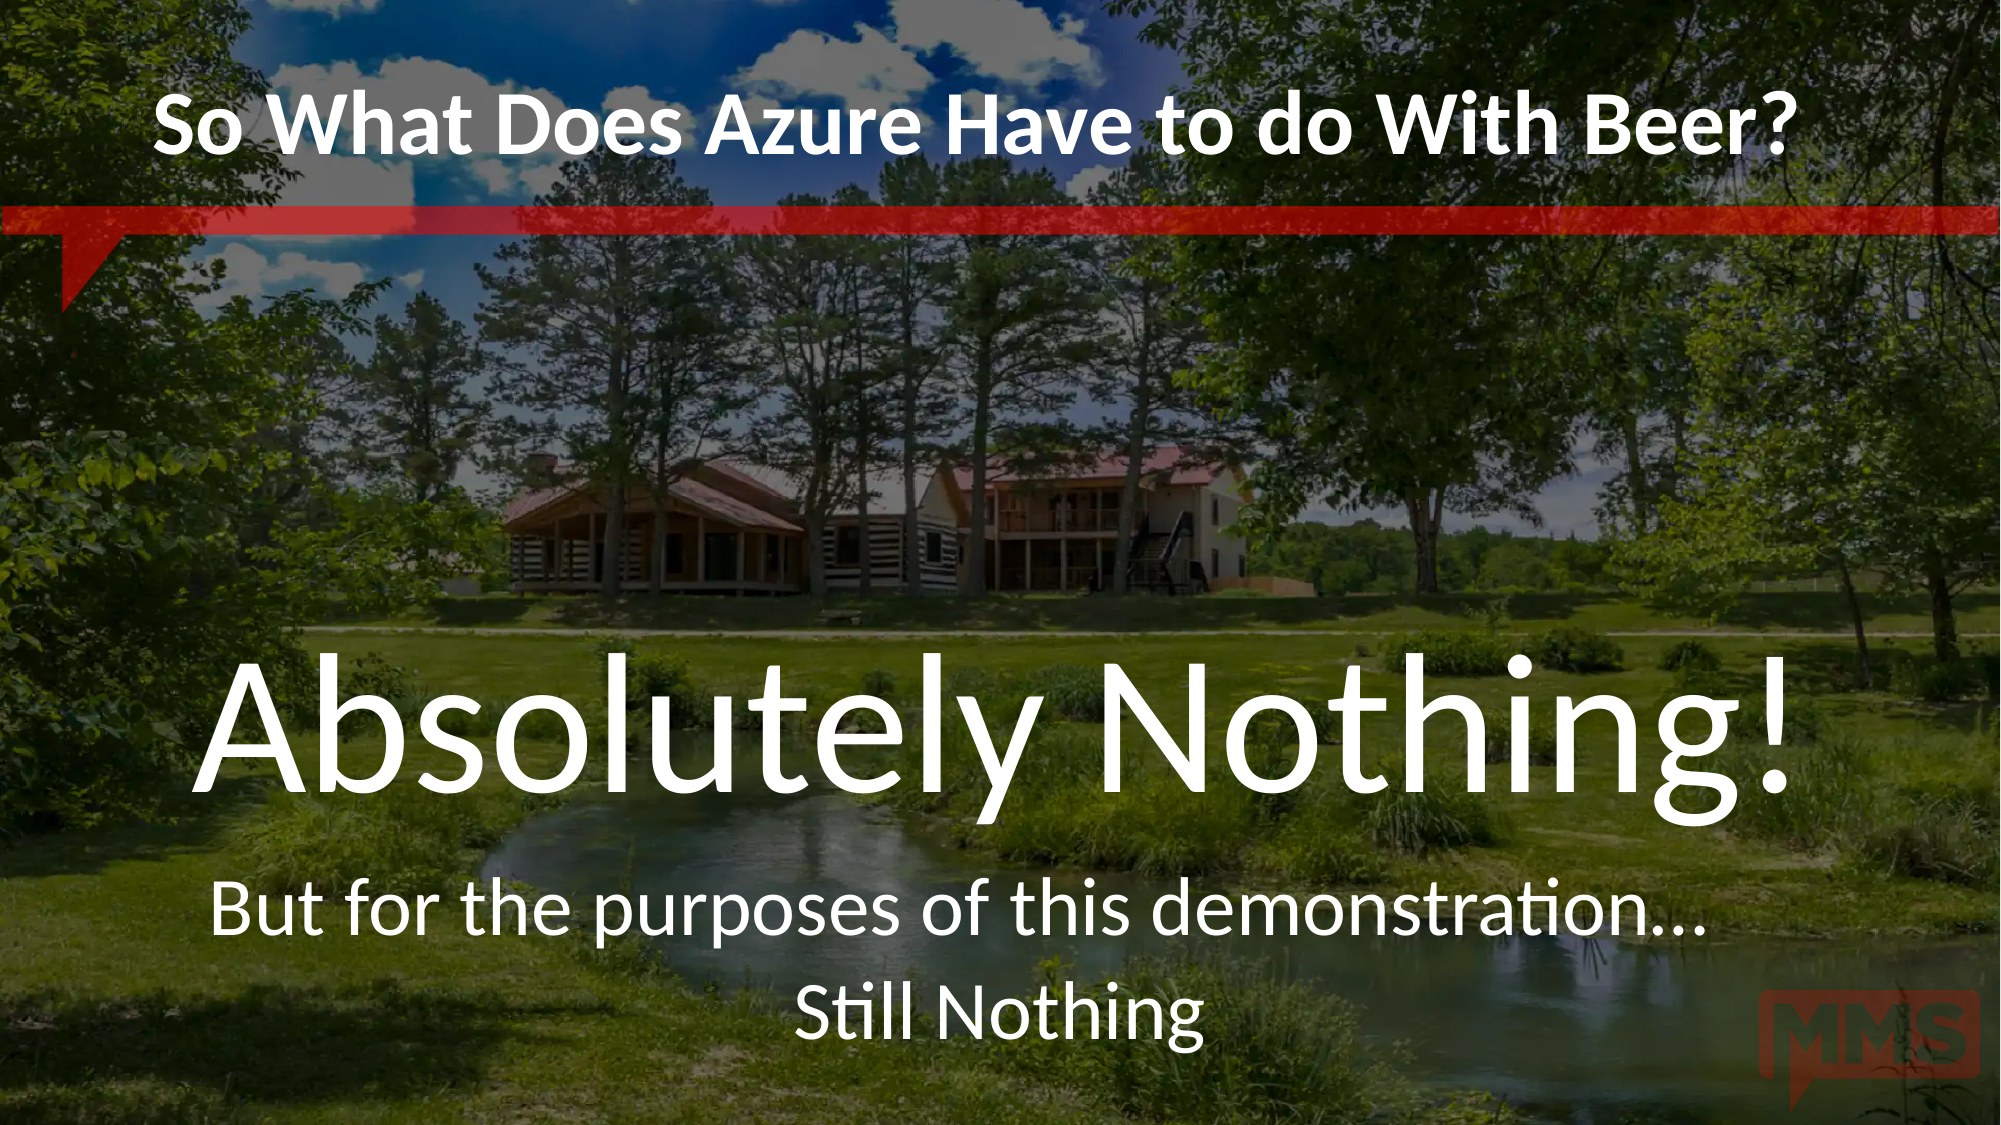

# So What Does Azure Have to do With Beer?
Absolutely Nothing!
But for the purposes of this demonstration…
Still Nothing